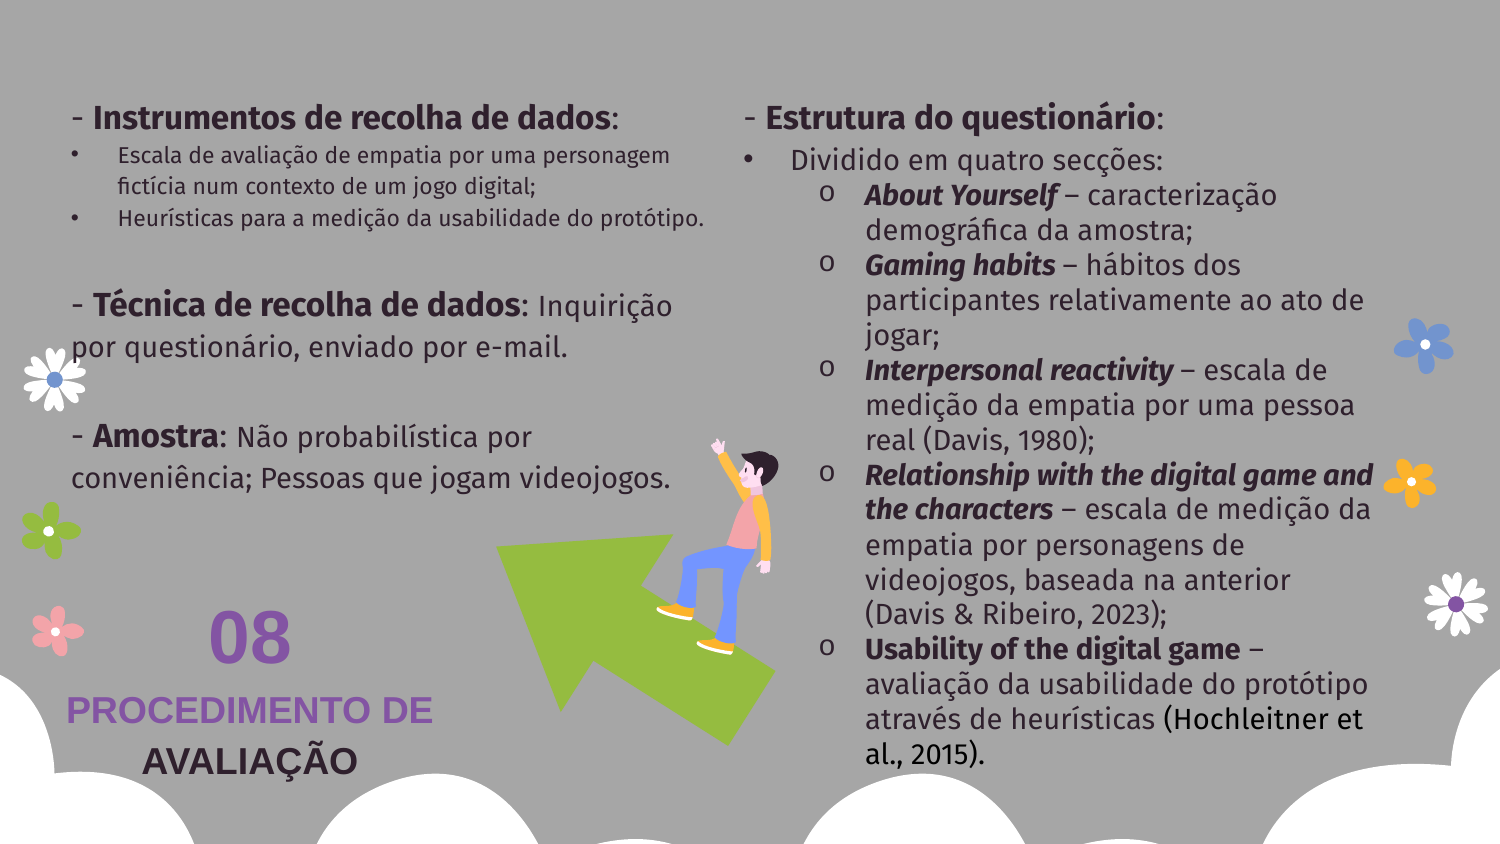

Here’s an assortment of alternative resources whose style fits the one of this template
Vectors
Flat mental health instagram stories

- Estrutura do questionário:
Dividido em quatro secções:
About Yourself – caracterização demográfica da amostra;
Gaming habits – hábitos dos participantes relativamente ao ato de jogar;
Interpersonal reactivity – escala de medição da empatia por uma pessoa real (Davis, 1980);
Relationship with the digital game and the characters – escala de medição da empatia por personagens de videojogos, baseada na anterior (Davis & Ribeiro, 2023);
Usability of the digital game – avaliação da usabilidade do protótipo através de heurísticas (Hochleitner et al., 2015).

- Instrumentos de recolha de dados:
Escala de avaliação de empatia por uma personagem fictícia num contexto de um jogo digital;
Heurísticas para a medição da usabilidade do protótipo.

- Técnica de recolha de dados: Inquirição por questionário, enviado por e-mail.

- Amostra: Não probabilística por conveniência; Pessoas que jogam videojogos.

# 08 PROCEDIMENTO DE AVALIAÇÃO